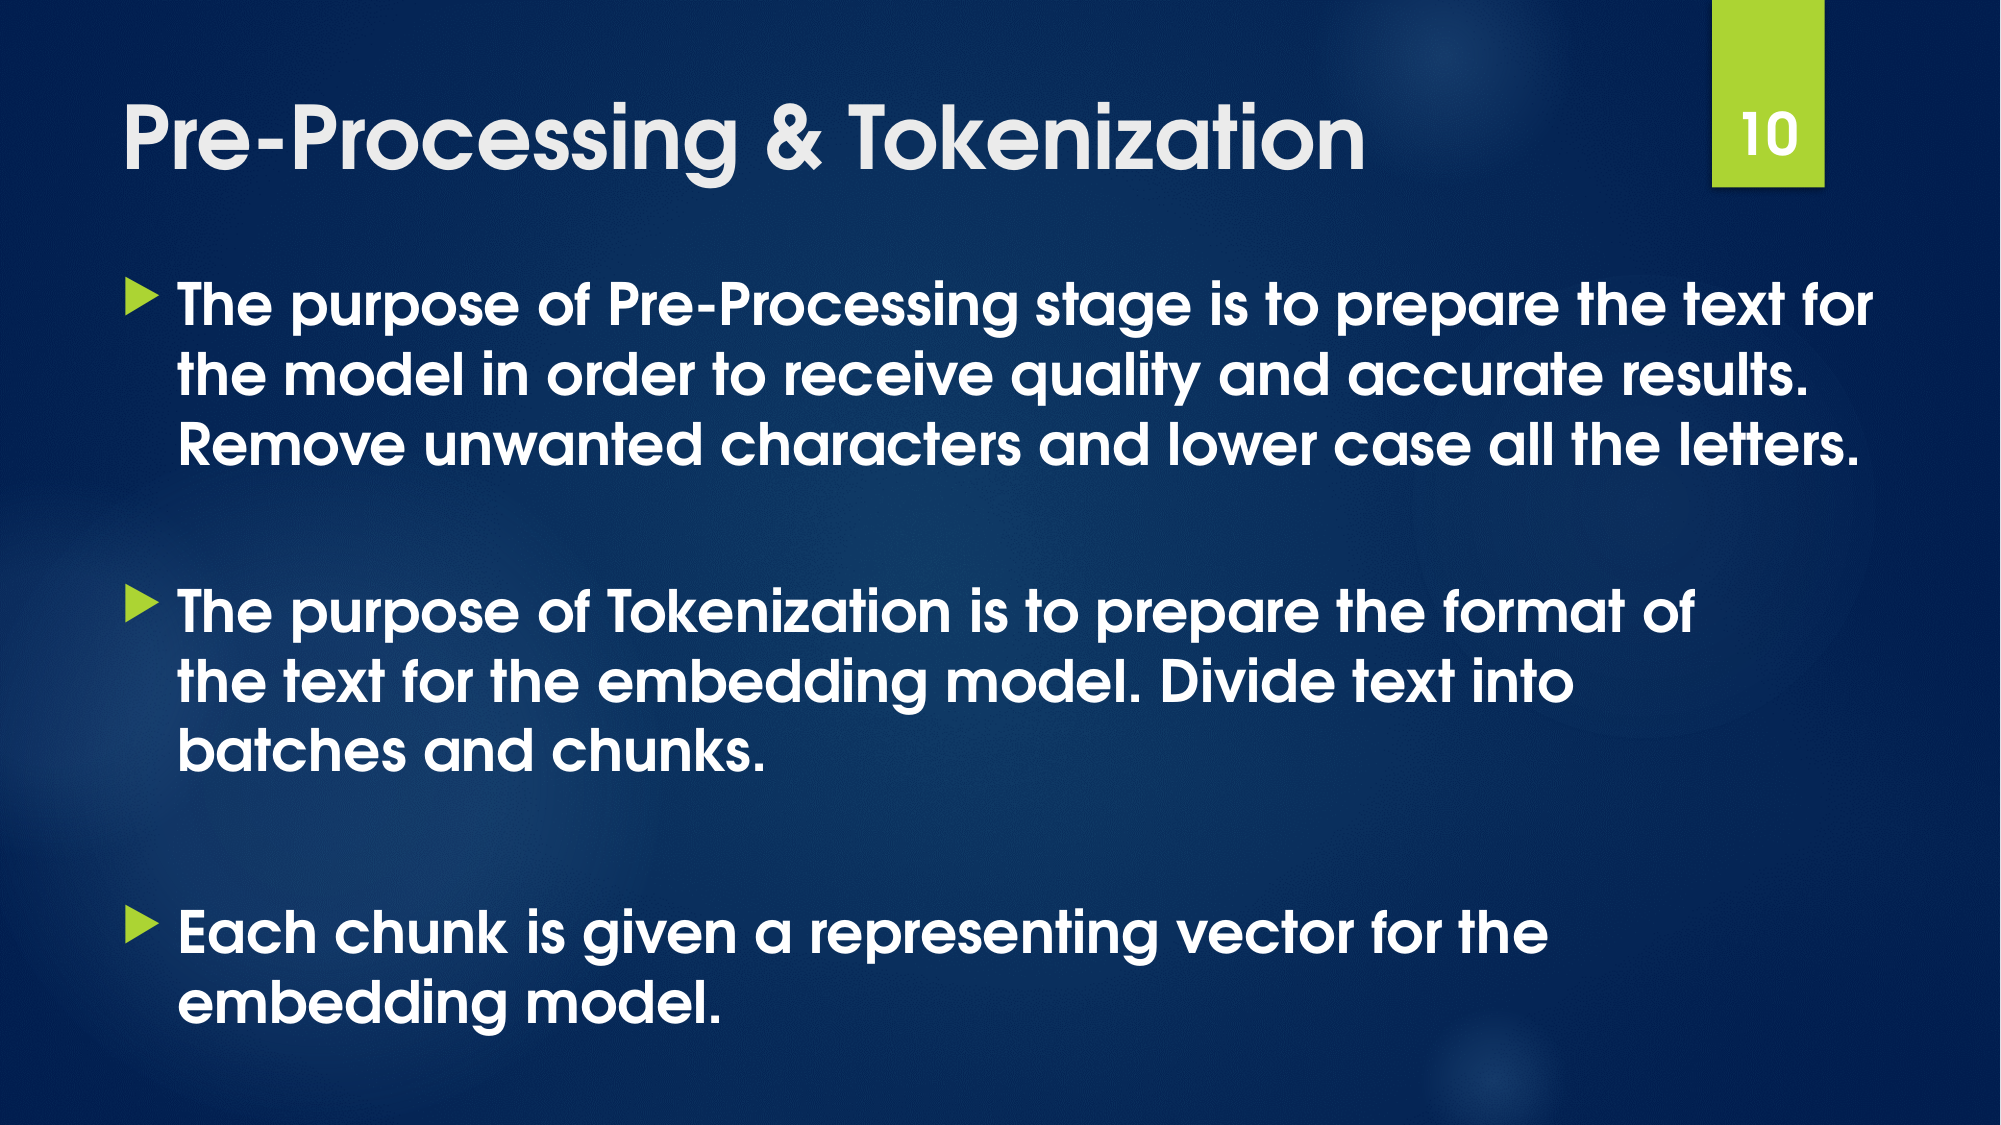

10
# Pre-Processing & Tokenization
The purpose of Pre-Processing stage is to prepare the text for the model in order to receive quality and accurate results. Remove unwanted characters and lower case all the letters.
The purpose of Tokenization is to prepare the format of the text for the embedding model. Divide text into batches and chunks.

Each chunk is given a representing vector for the embedding model.